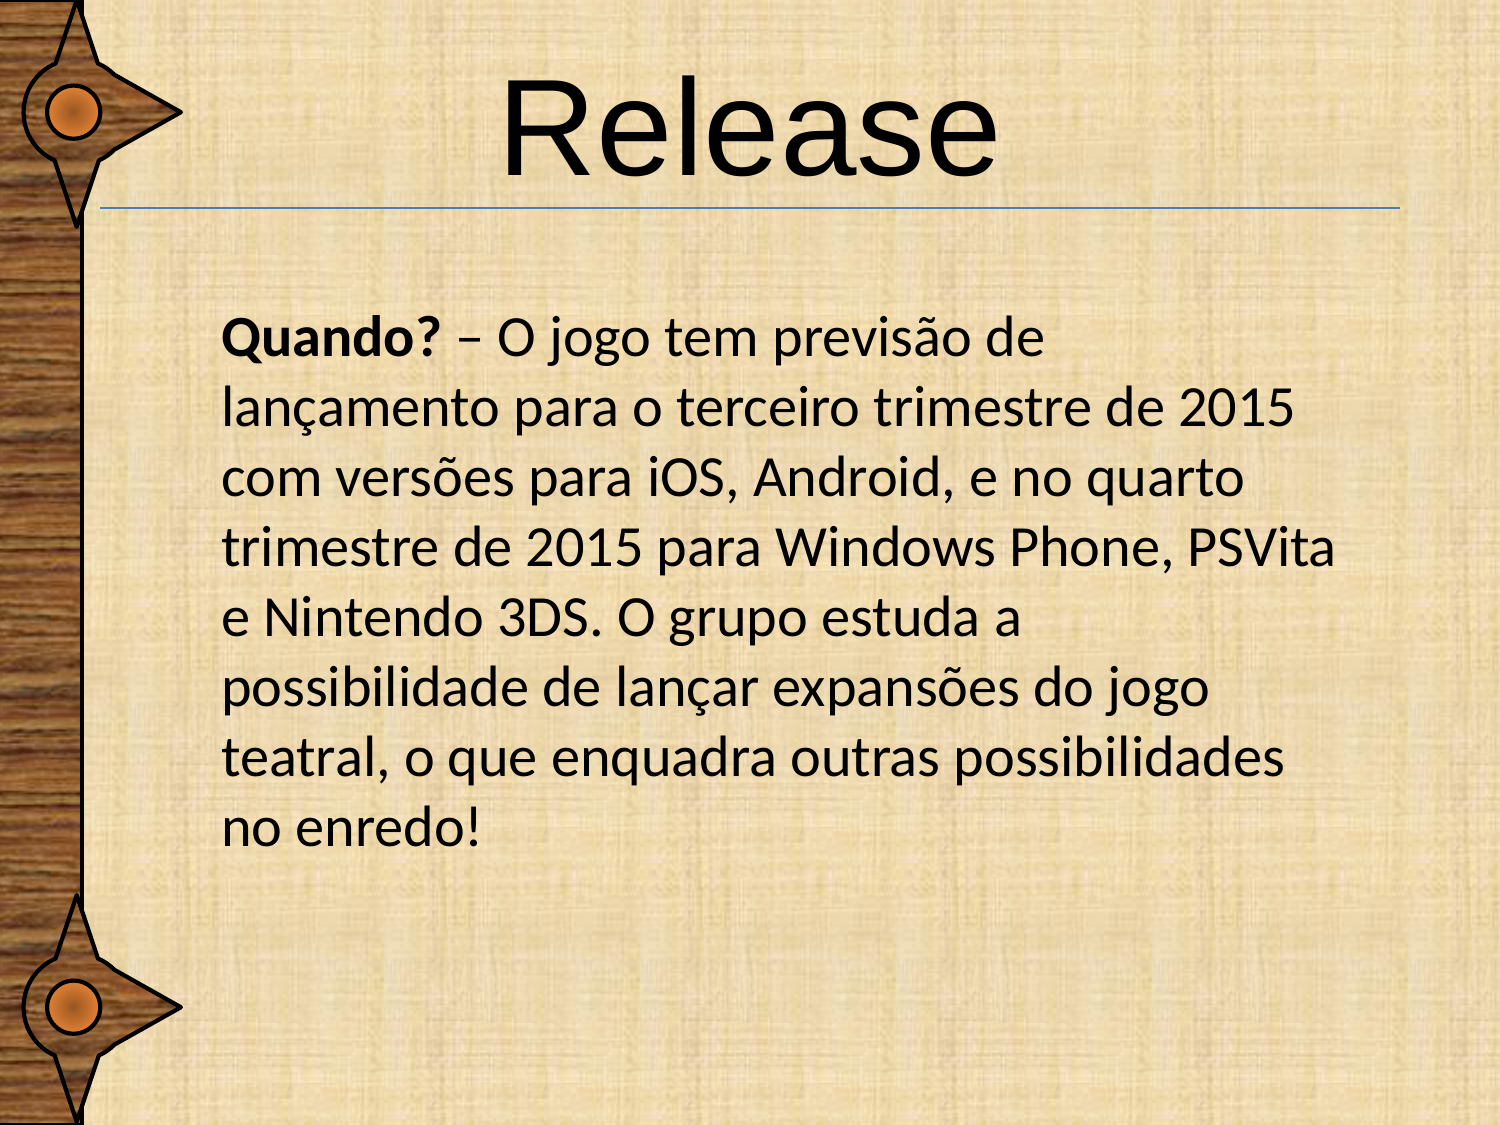

# Release
Quando? – O jogo tem previsão de lançamento para o terceiro trimestre de 2015 com versões para iOS, Android, e no quarto trimestre de 2015 para Windows Phone, PSVita e Nintendo 3DS. O grupo estuda a possibilidade de lançar expansões do jogo teatral, o que enquadra outras possibilidades no enredo!